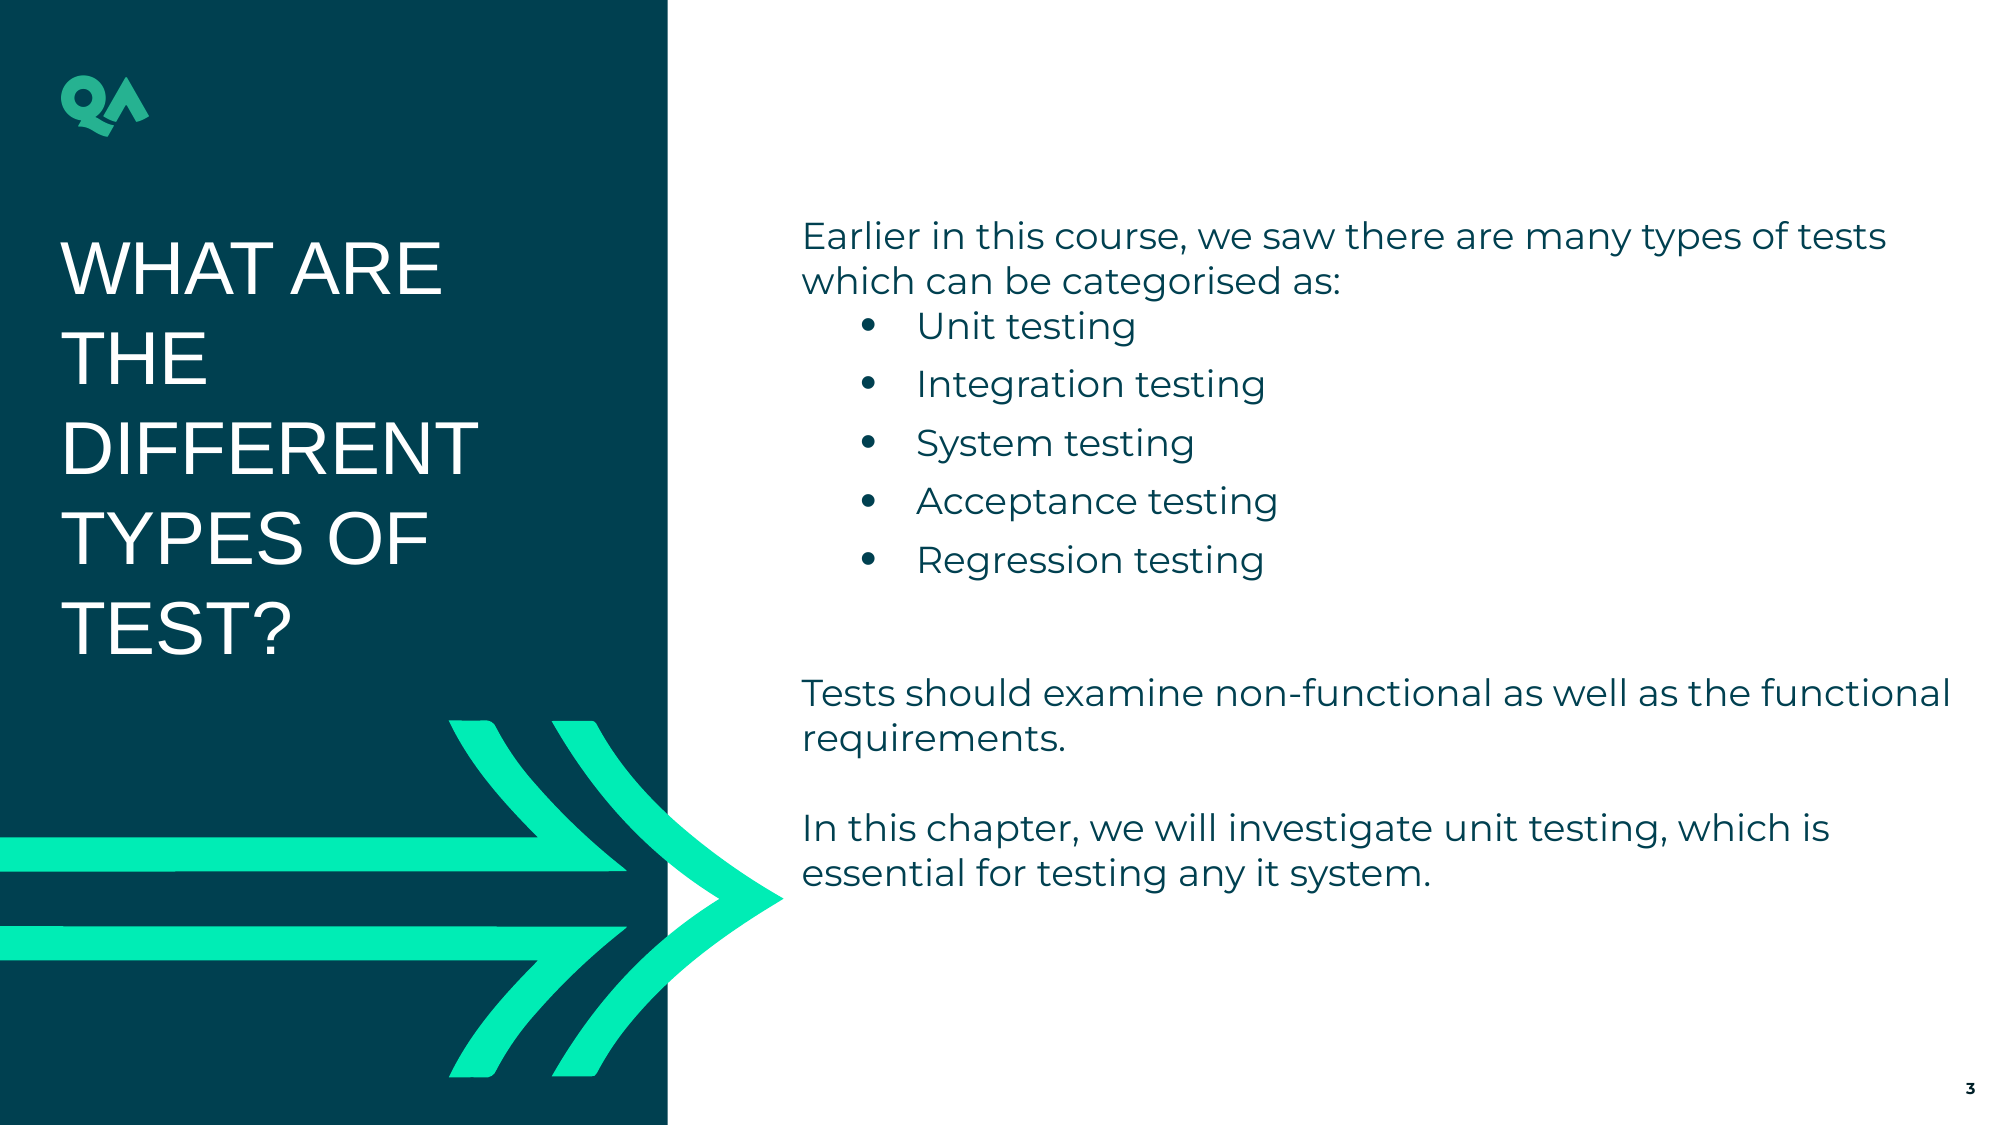

Earlier in this course, we saw there are many types of tests which can be categorised as:
Unit testing
Integration testing
System testing
Acceptance testing
Regression testing

Tests should examine non-functional as well as the functional requirements.

In this chapter, we will investigate unit testing, which is essential for testing any it system.

WHAT ARE THE DIFFERENT TYPES OF TEST?
3